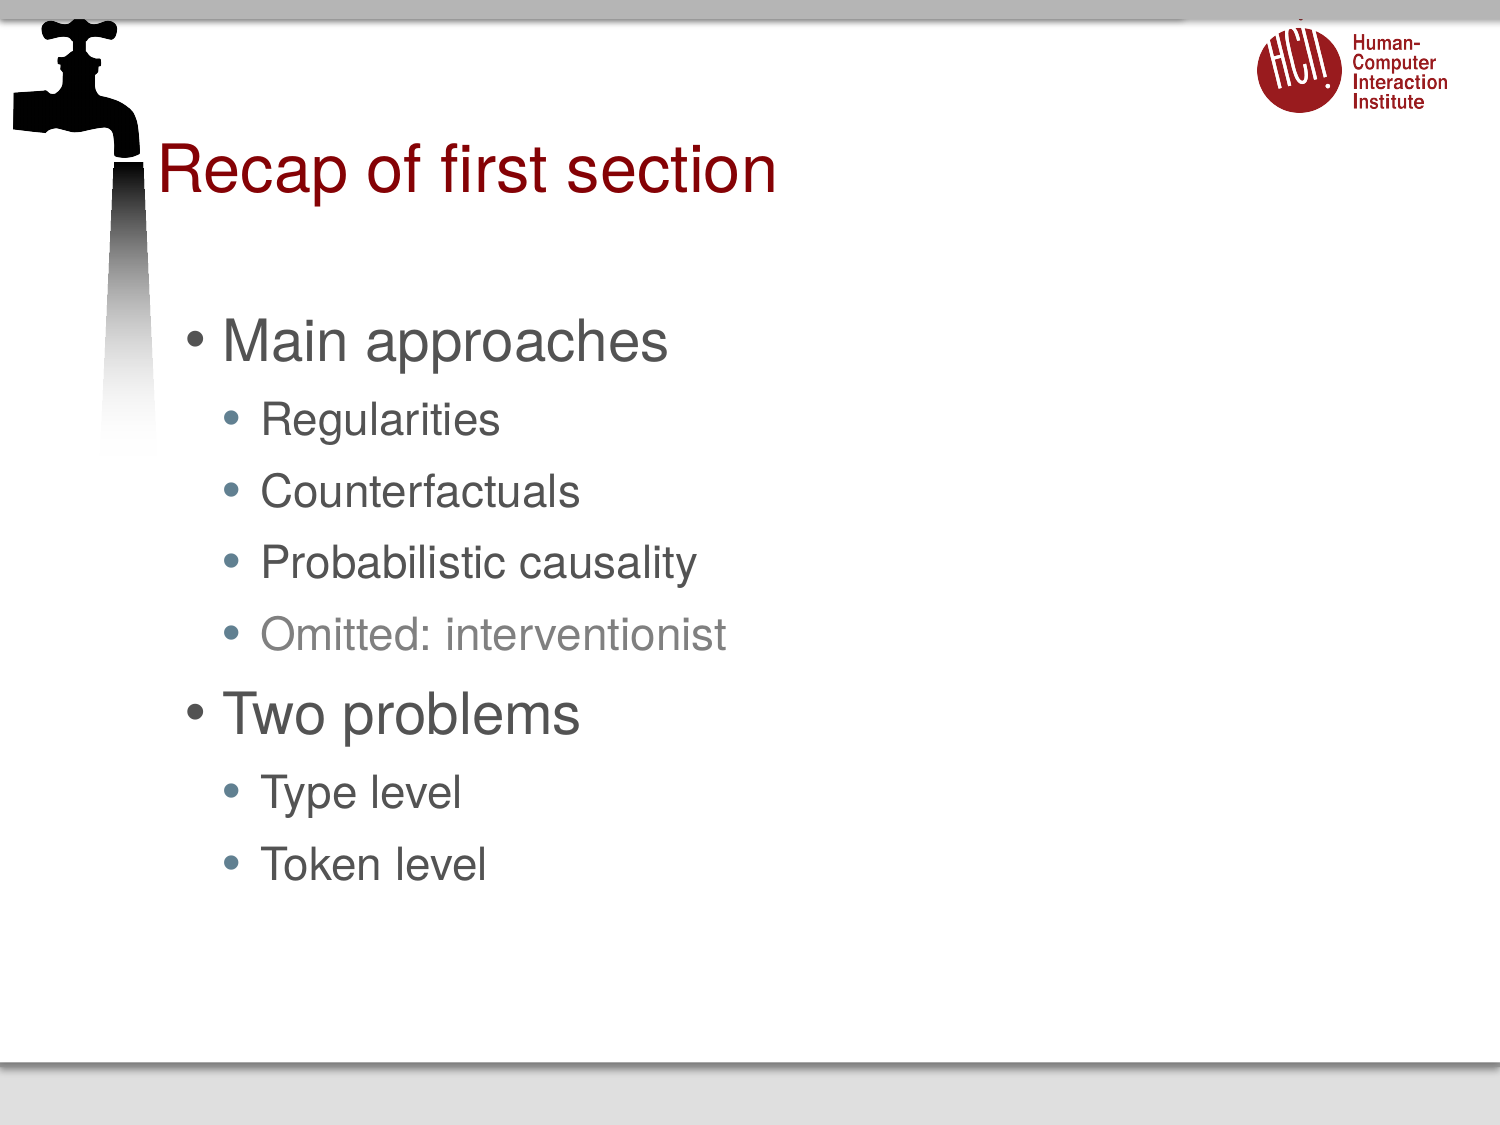

# Recap of first section
Main approaches
Regularities
Counterfactuals
Probabilistic causality
Omitted: interventionist
Two problems
Type level
Token level